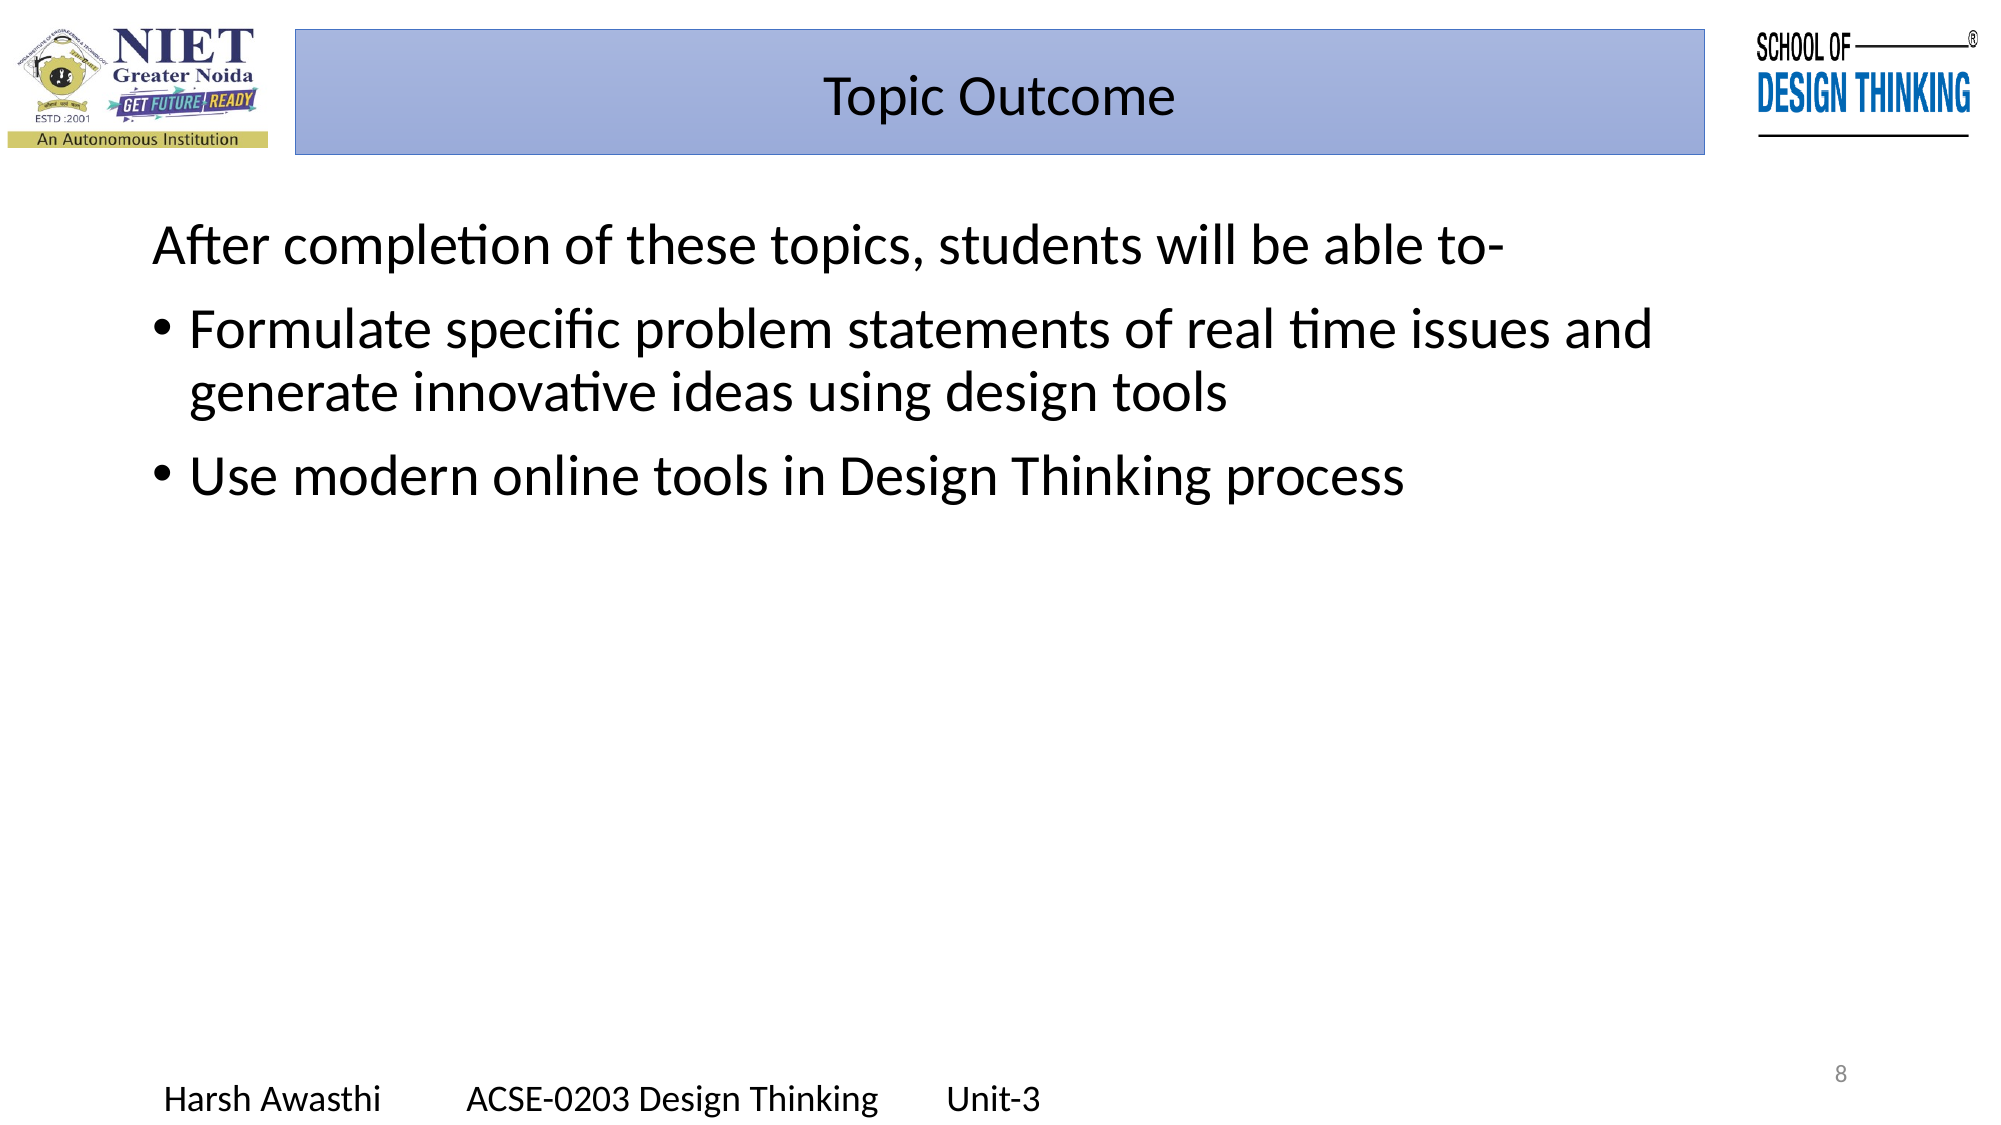

Topic Outcome
After completion of these topics, students will be able to-
Formulate specific problem statements of real time issues and generate innovative ideas using design tools
Use modern online tools in Design Thinking process
8
Harsh Awasthi          ACSE-0203 Design Thinking        Unit-3